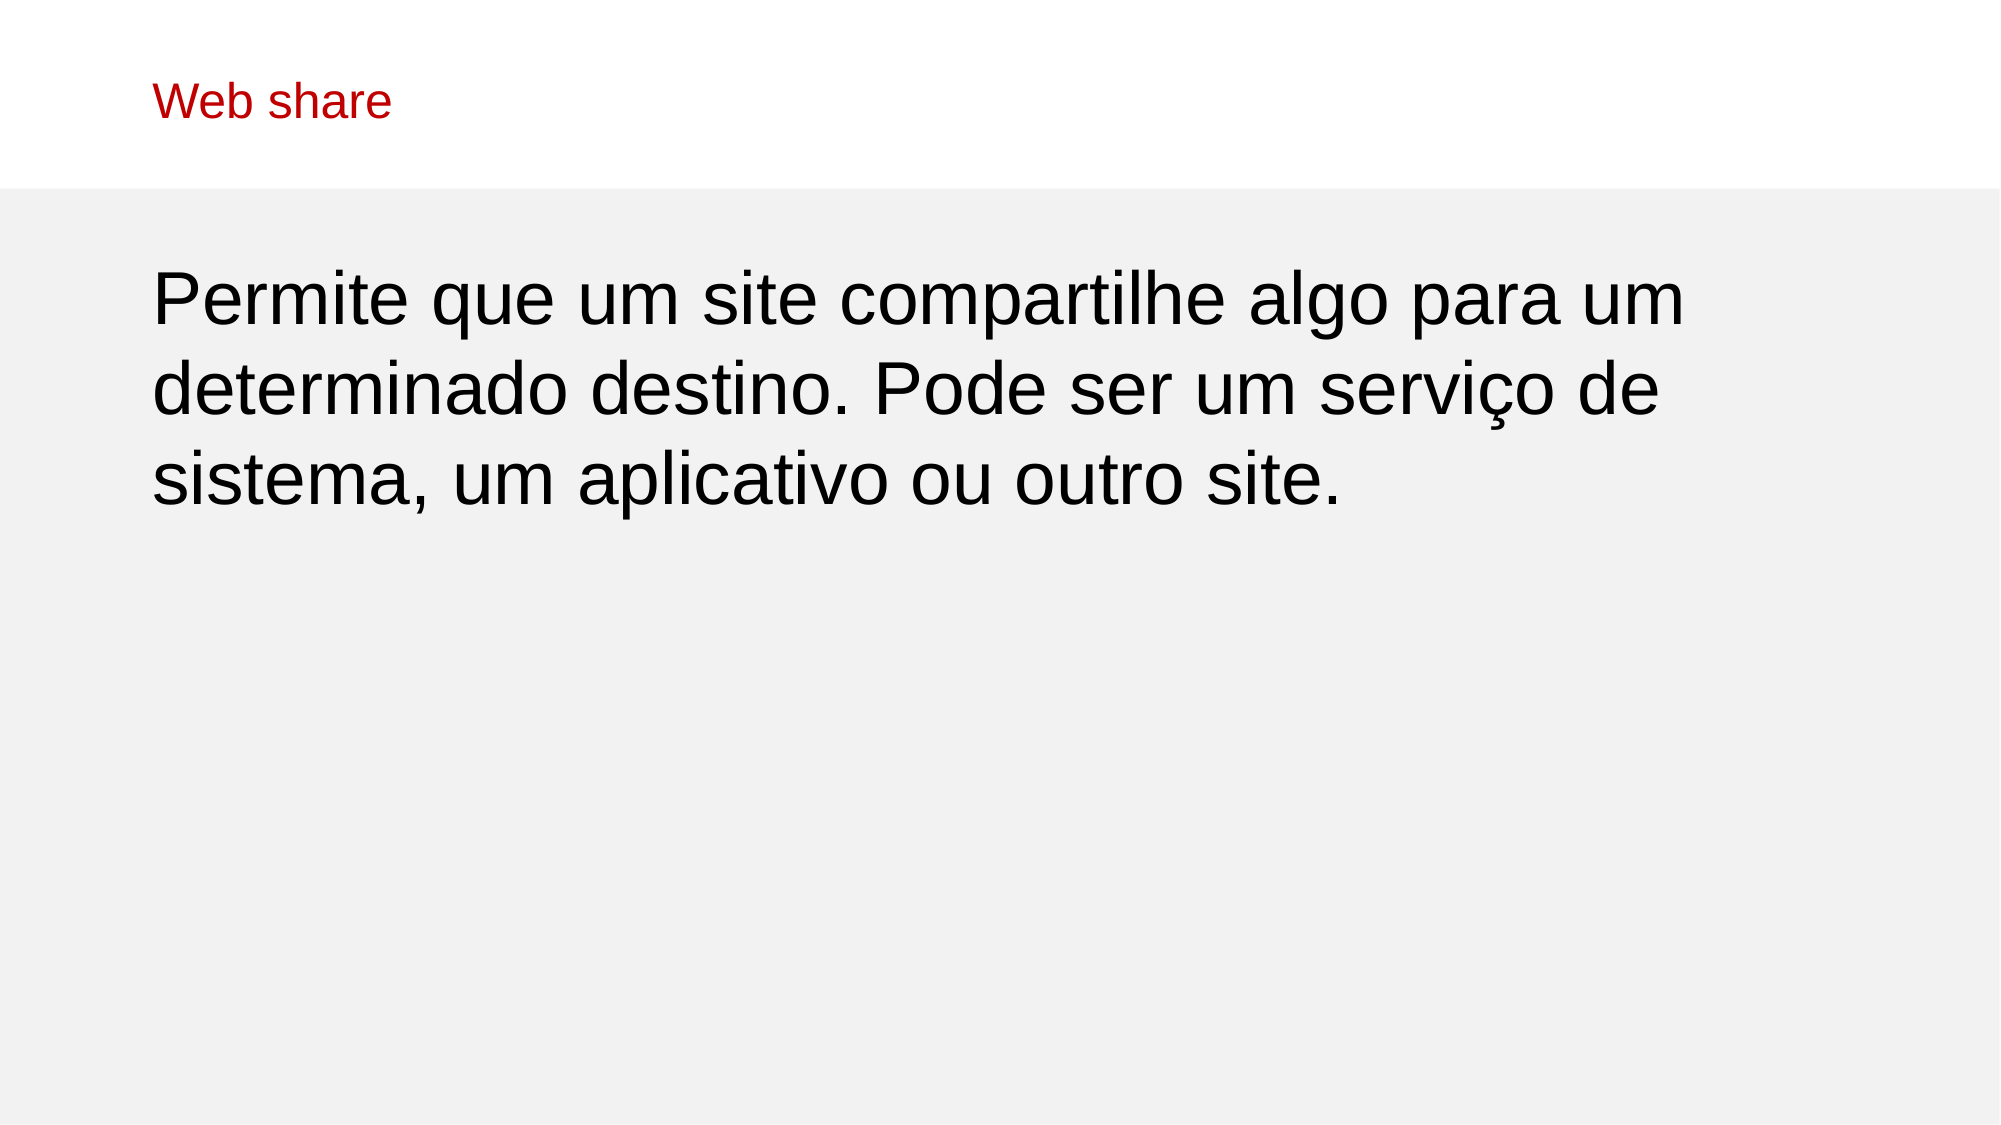

Web share
Permite que um site compartilhe algo para um determinado destino. Pode ser um serviço de sistema, um aplicativo ou outro site.